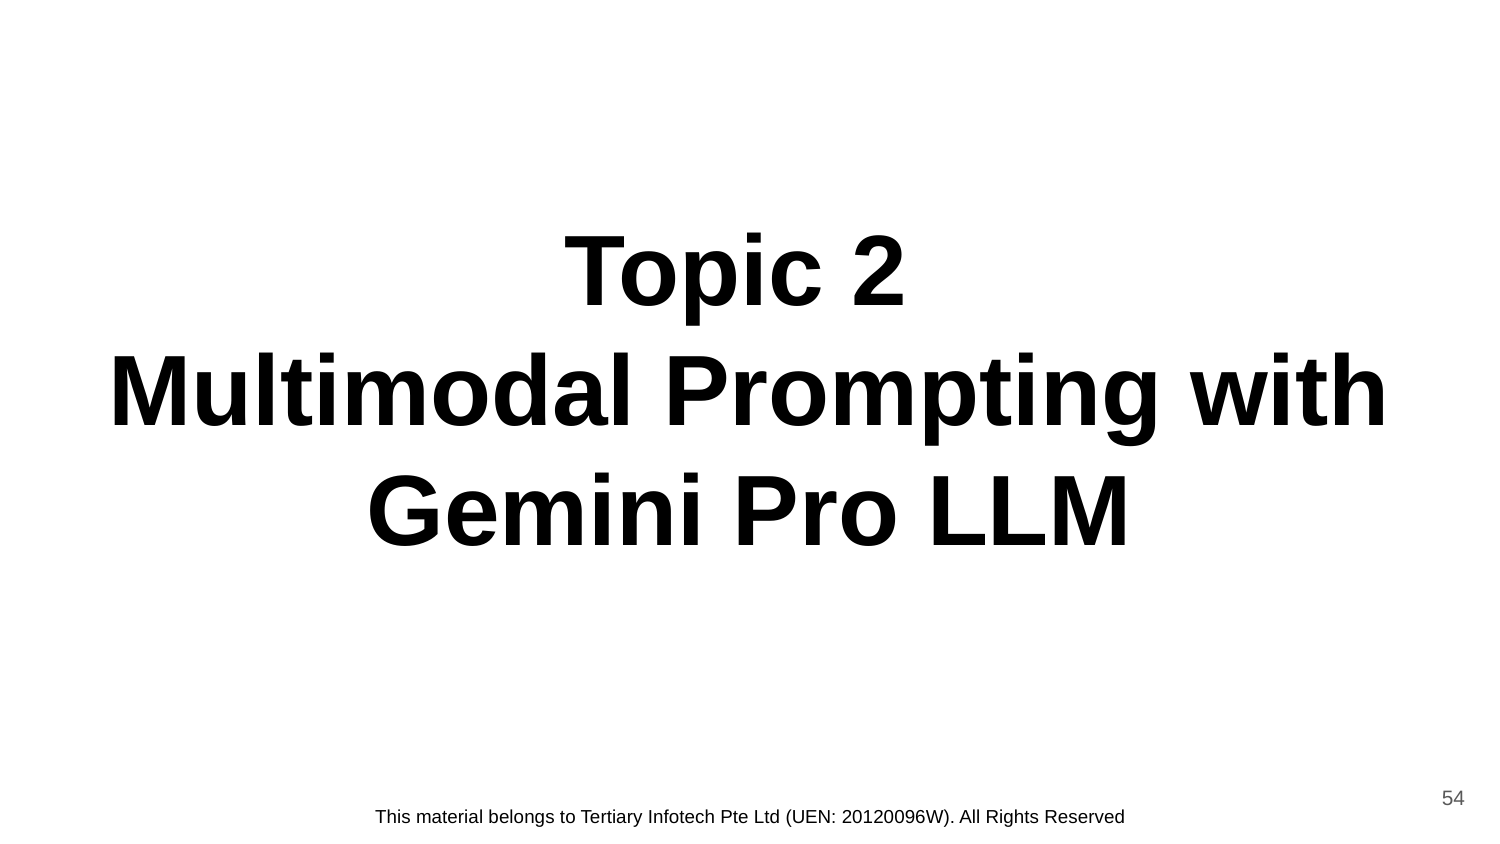

# Topic 2
Multimodal Prompting with Gemini Pro LLM
54